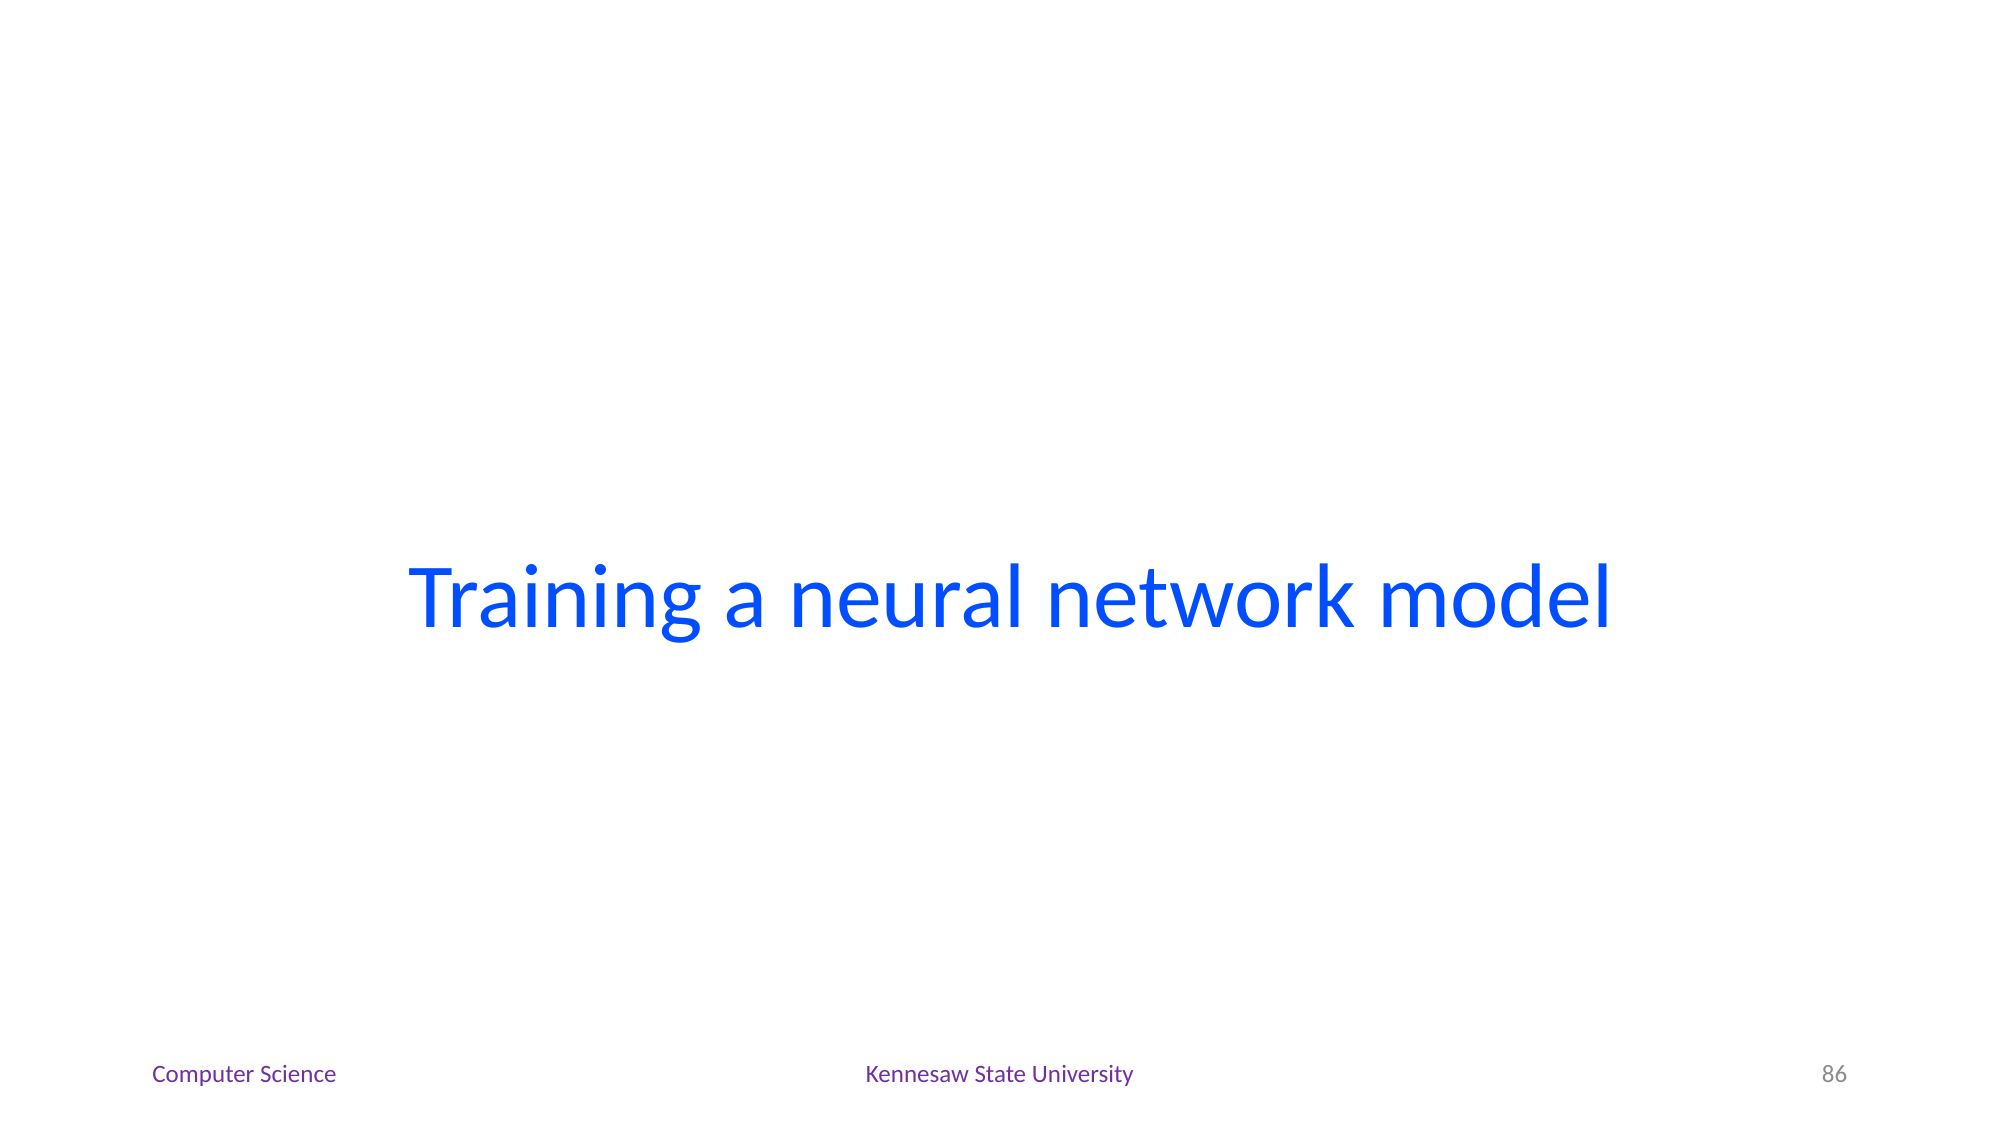

# Training a neural network model
Computer Science
Kennesaw State University
86